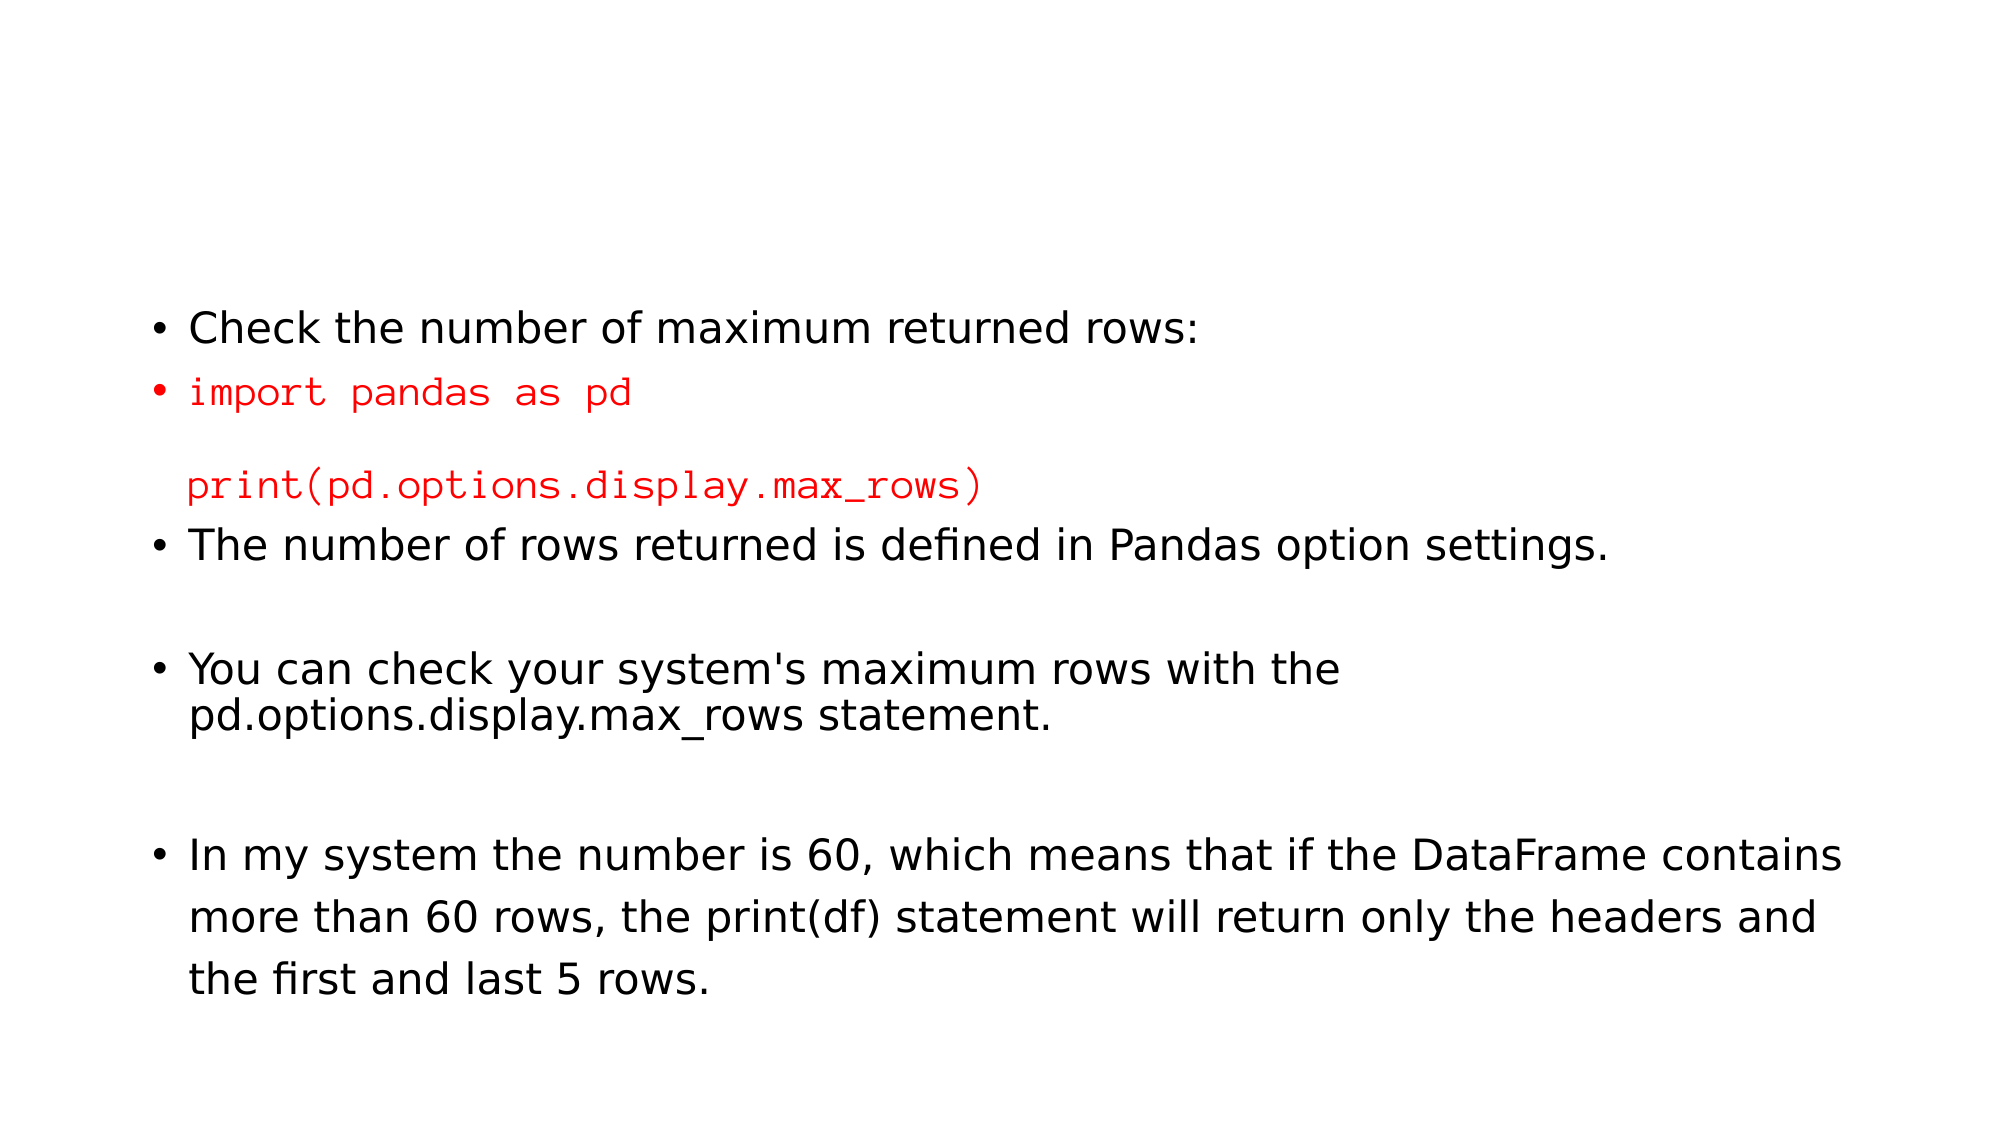

#
Check the number of maximum returned rows:
import pandas as pd
print(pd.options.display.max_rows)
The number of rows returned is defined in Pandas option settings.

You can check your system's maximum rows with the pd.options.display.max_rows statement.

In my system the number is 60, which means that if the DataFrame contains more than 60 rows, the print(df) statement will return only the headers and the first and last 5 rows.